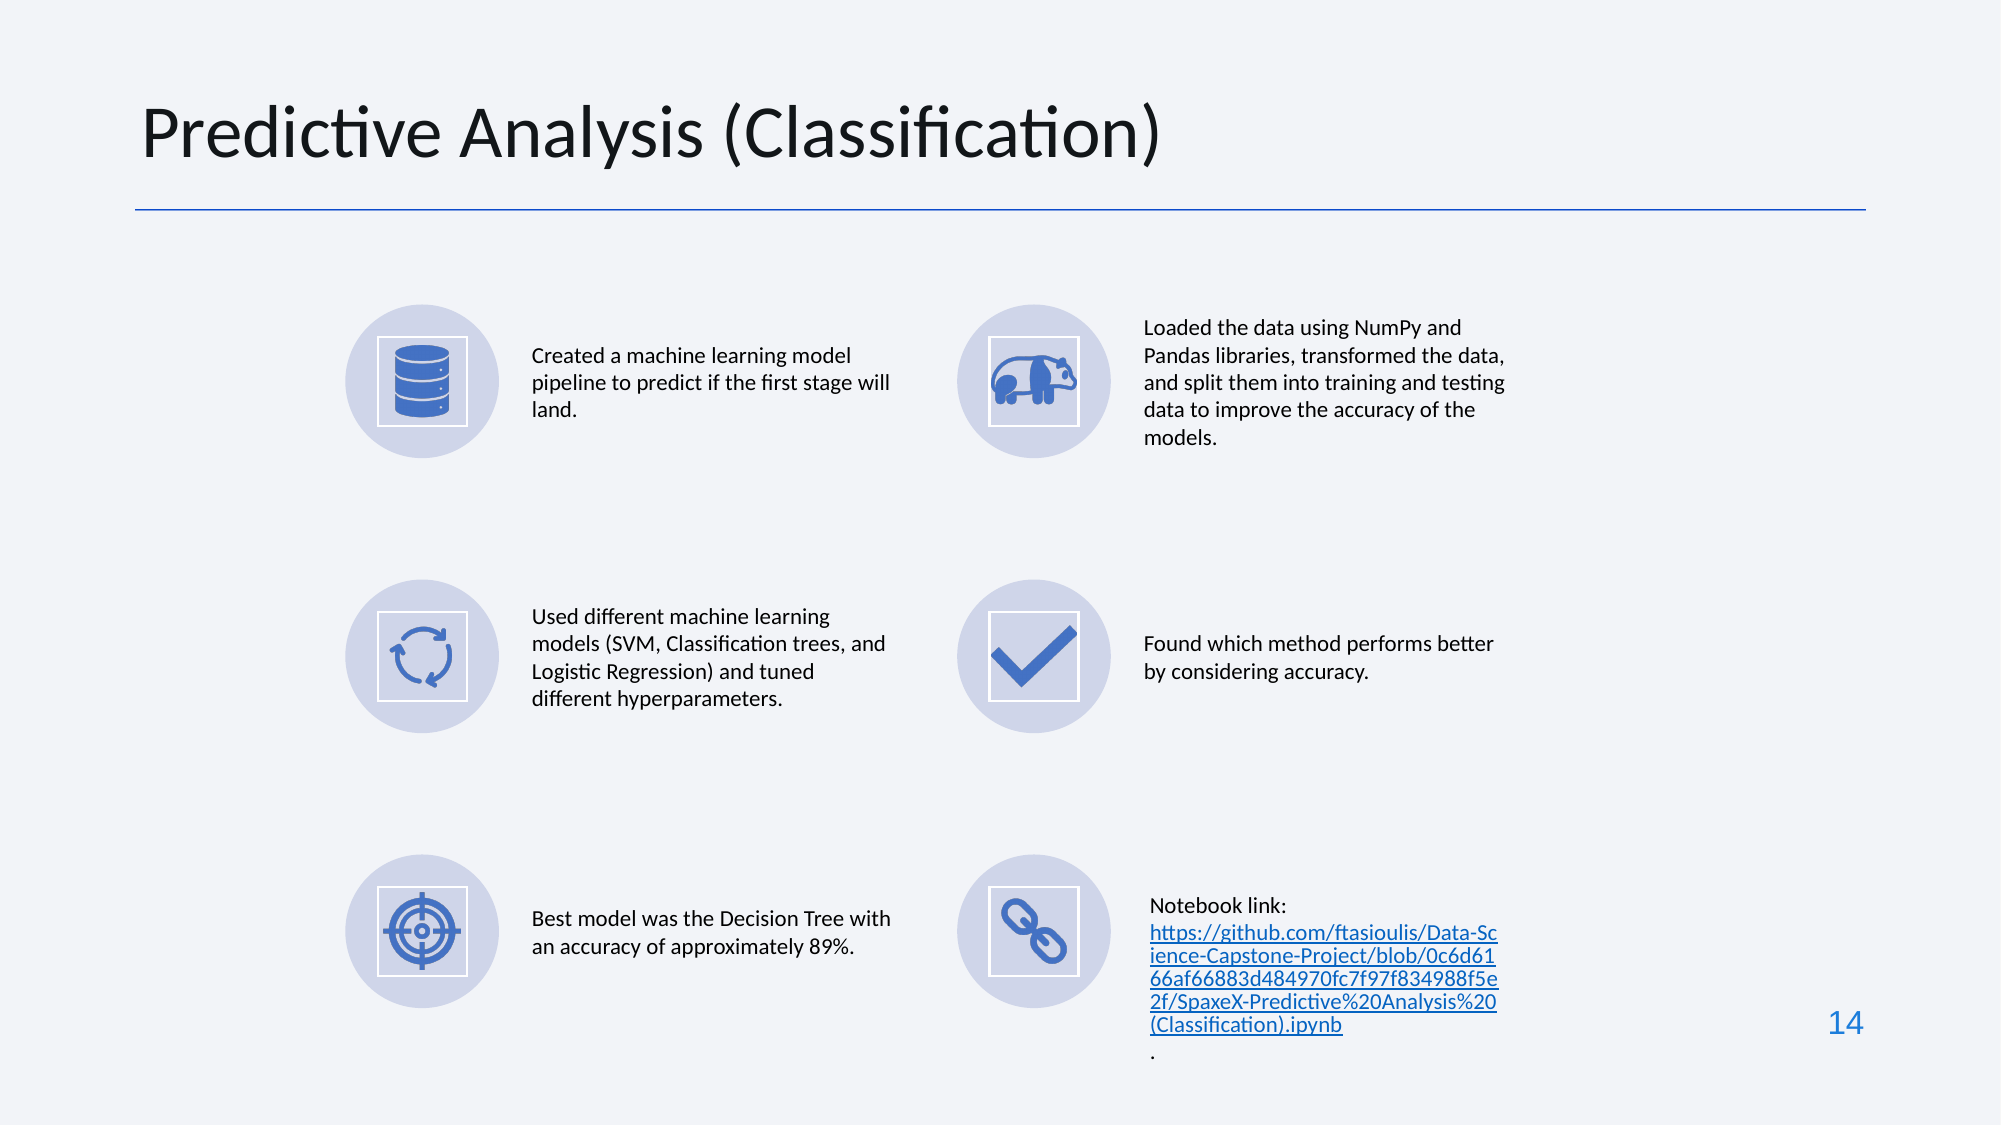

Predictive Analysis (Classification)
Created a machine learning model pipeline to predict if the first stage will land.
Loaded the data using NumPy and Pandas libraries, transformed the data, and split them into training and testing data to improve the accuracy of the models.
Used different machine learning models (SVM, Classification trees, and Logistic Regression) and tuned different hyperparameters.
Found which method performs better by considering accuracy.
Best model was the Decision Tree with an accuracy of approximately 89%.
Notebook link: https://github.com/ftasioulis/Data-Science-Capstone-Project/blob/0c6d6166af66883d484970fc7f97f834988f5e2f/SpaxeX-Predictive%20Analysis%20(Classification).ipynb.
14